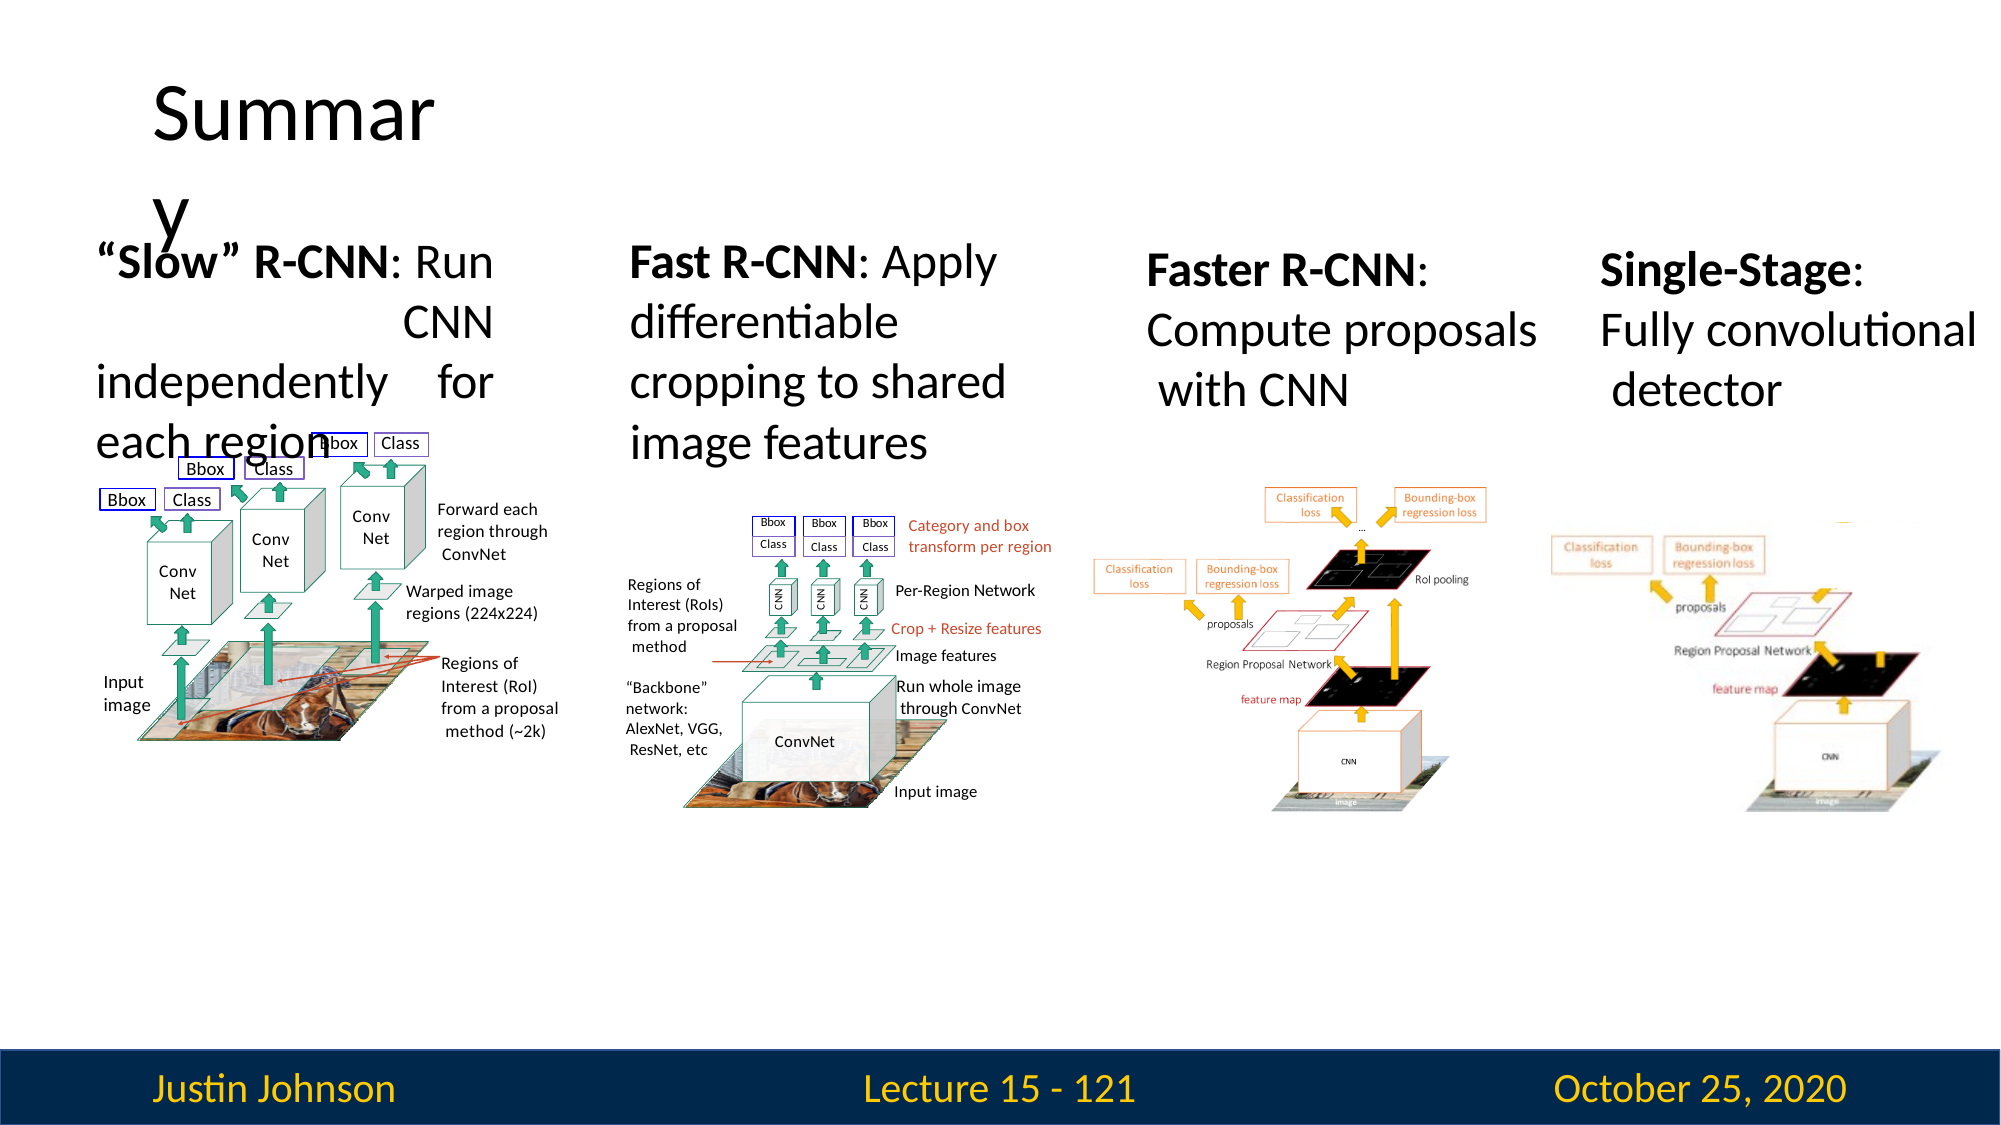

# Summary
“Slow” R-CNN: Run  CNN independently  for each region
Fast R-CNN: Apply  differentiable  cropping to shared
Single-Stage:
Fully convolutional  detector
Faster R-CNN:  Compute proposals  with CNN
image features
| Bbox |  | Class |
| --- | --- | --- |
Bbox
Class

Class
Bbox
Forward each  region through  ConvNet
Warped image  regions (224x224)
Conv  Net
Category and box  transform per region

| Bbox |  | Bbox |  | Bbox |
| --- | --- | --- | --- | --- |
| Class |  | Class |  | Class |

Conv  Net
Conv  Net

Regions of  Interest (RoIs)  from a proposal  method
Per-Region Network
Crop + Resize features  Image features
Run whole image  through ConvNet

CNN
CNN
CNN

Regions of  Interest (RoI)  from a proposal  method (~2k)
Input  image
“Backbone”  network:  AlexNet, VGG,  ResNet, etc

ConvNet
Input image
Justin Johnson
October 25, 2020
Lecture 15 - 121